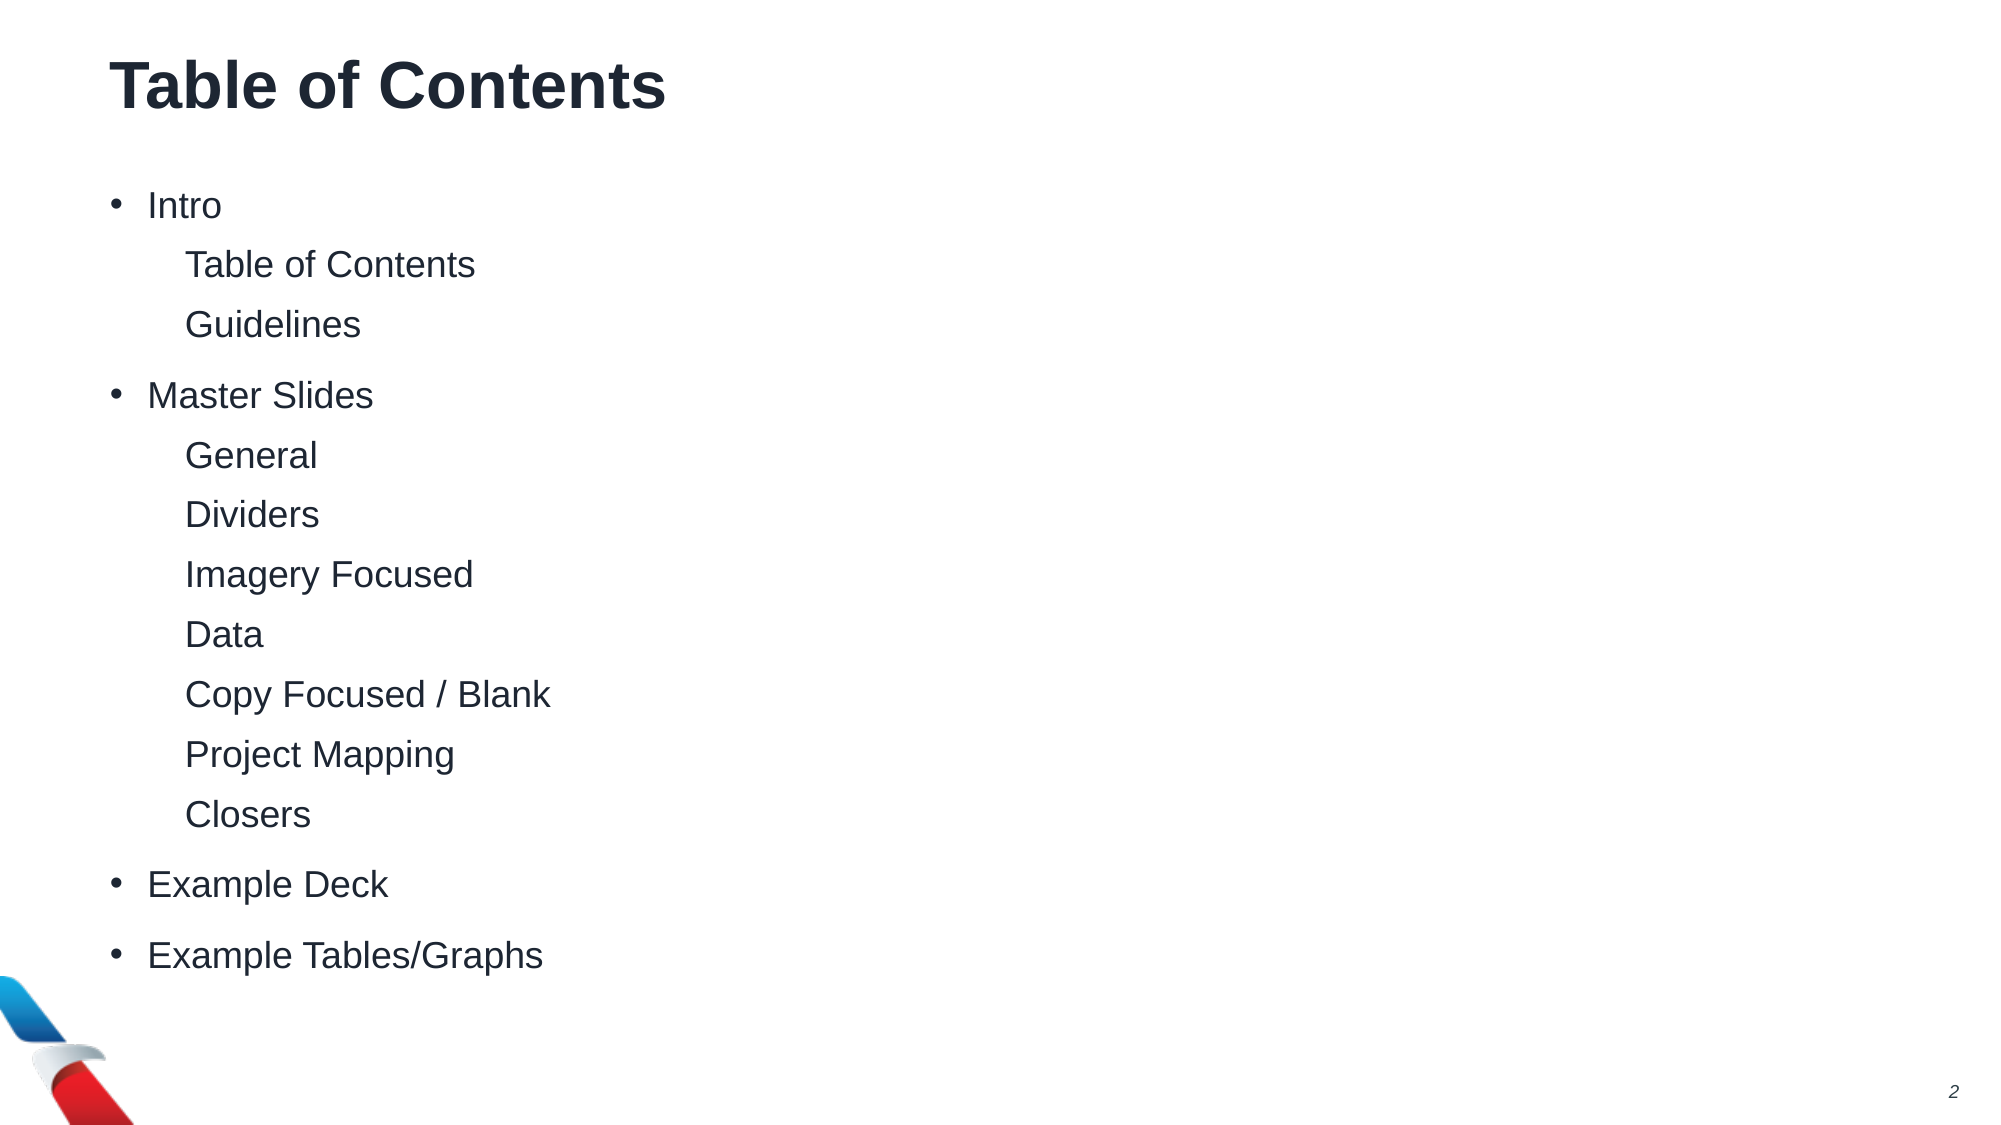

Table of Contents
Intro
Table of Contents
Guidelines
Master Slides
General
Dividers
Imagery Focused
Data
Copy Focused / Blank
Project Mapping
Closers
Example Deck
Example Tables/Graphs